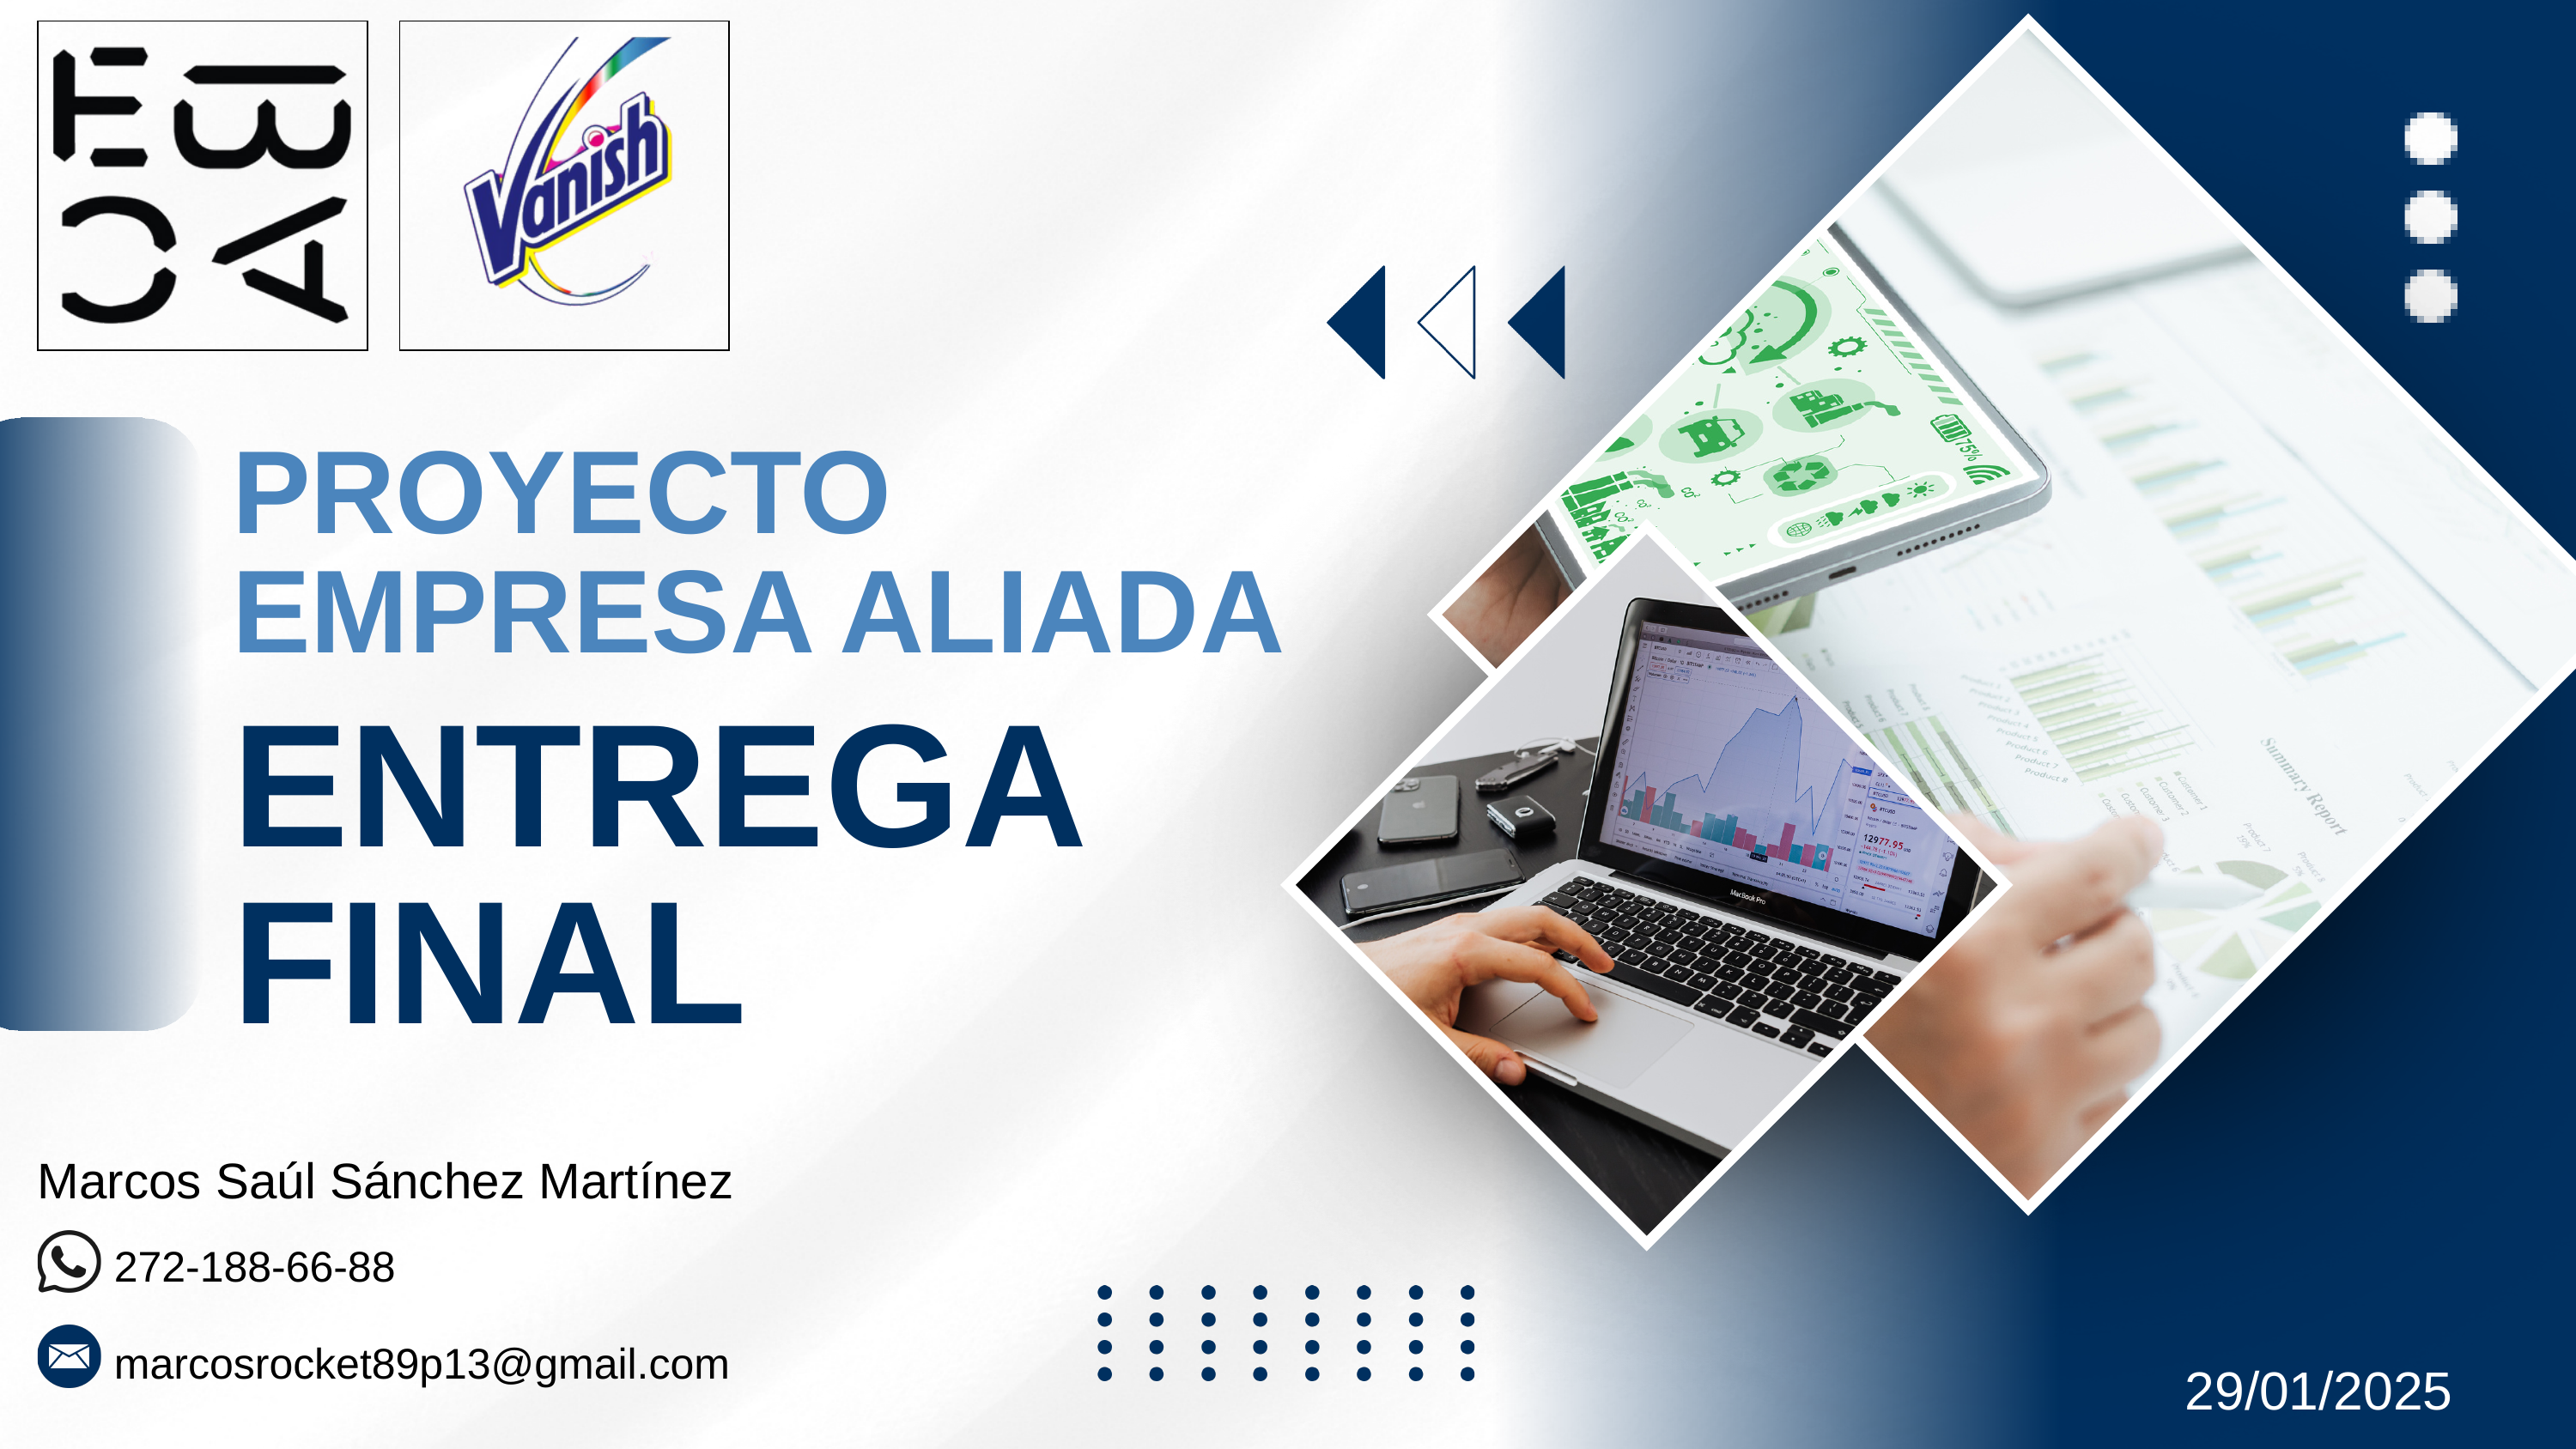

PROYECTO EMPRESA ALIADA

ENTREGA FINAL
Marcos Saúl Sánchez Martínez
272-188-66-88

marcosrocket89p13@gmail.com
29/01/2025